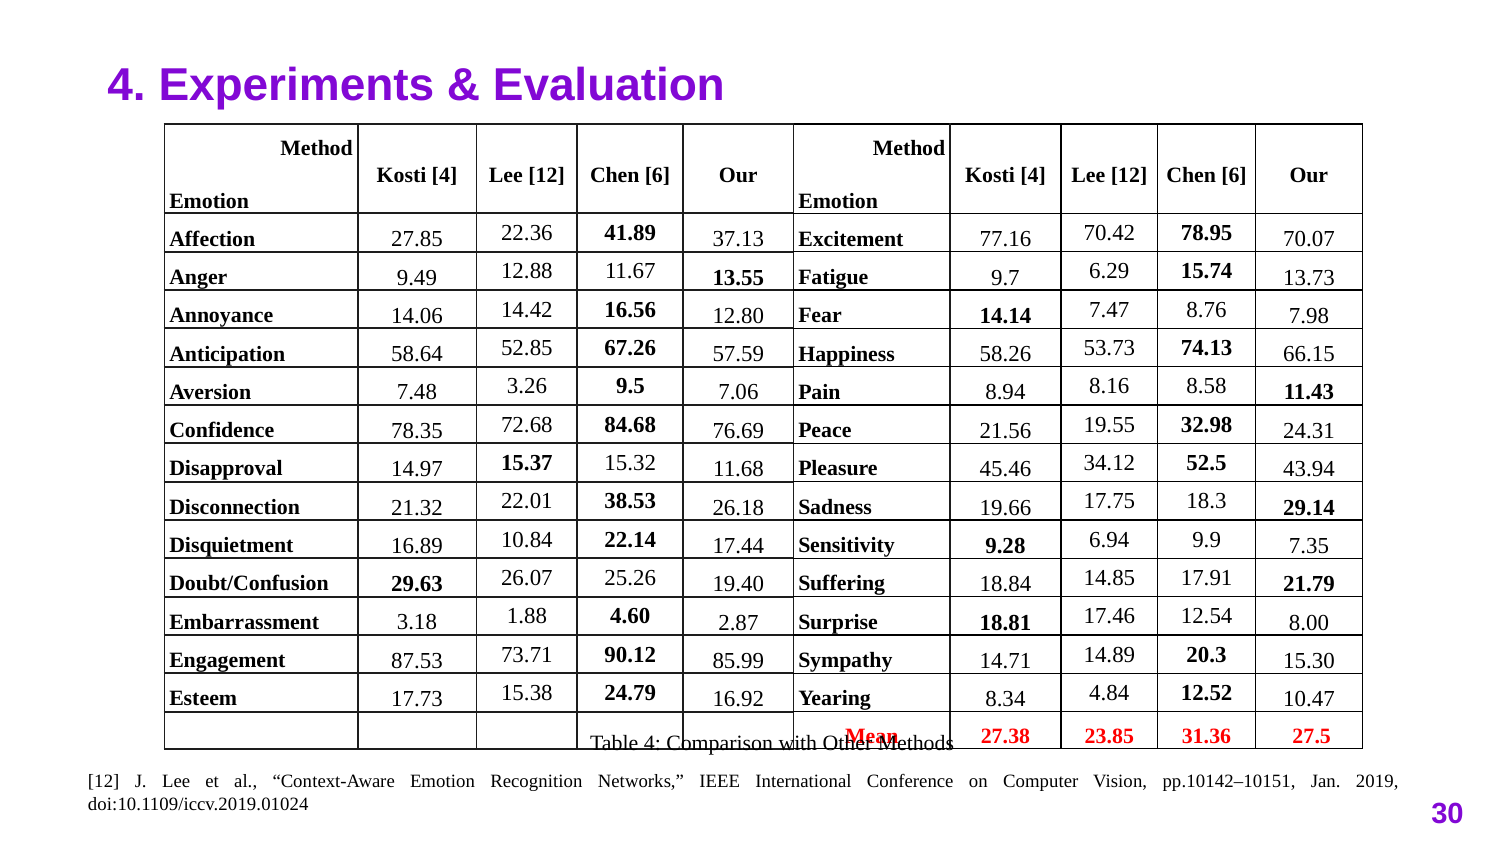

4. Experiments & Evaluation
| Method Emotion | Kosti [4] | Lee [12] | Chen [6] | Our | Method Emotion | Kosti [4] | Lee [12] | Chen [6] | Our |
| --- | --- | --- | --- | --- | --- | --- | --- | --- | --- |
| Affection | 27.85 | 22.36 | 41.89 | 37.13 | Excitement | 77.16 | 70.42 | 78.95 | 70.07 |
| Anger | 9.49 | 12.88 | 11.67 | 13.55 | Fatigue | 9.7 | 6.29 | 15.74 | 13.73 |
| Annoyance | 14.06 | 14.42 | 16.56 | 12.80 | Fear | 14.14 | 7.47 | 8.76 | 7.98 |
| Anticipation | 58.64 | 52.85 | 67.26 | 57.59 | Happiness | 58.26 | 53.73 | 74.13 | 66.15 |
| Aversion | 7.48 | 3.26 | 9.5 | 7.06 | Pain | 8.94 | 8.16 | 8.58 | 11.43 |
| Confidence | 78.35 | 72.68 | 84.68 | 76.69 | Peace | 21.56 | 19.55 | 32.98 | 24.31 |
| Disapproval | 14.97 | 15.37 | 15.32 | 11.68 | Pleasure | 45.46 | 34.12 | 52.5 | 43.94 |
| Disconnection | 21.32 | 22.01 | 38.53 | 26.18 | Sadness | 19.66 | 17.75 | 18.3 | 29.14 |
| Disquietment | 16.89 | 10.84 | 22.14 | 17.44 | Sensitivity | 9.28 | 6.94 | 9.9 | 7.35 |
| Doubt/Confusion | 29.63 | 26.07 | 25.26 | 19.40 | Suffering | 18.84 | 14.85 | 17.91 | 21.79 |
| Embarrassment | 3.18 | 1.88 | 4.60 | 2.87 | Surprise | 18.81 | 17.46 | 12.54 | 8.00 |
| Engagement | 87.53 | 73.71 | 90.12 | 85.99 | Sympathy | 14.71 | 14.89 | 20.3 | 15.30 |
| Esteem | 17.73 | 15.38 | 24.79 | 16.92 | Yearing | 8.34 | 4.84 | 12.52 | 10.47 |
|  |  |  |  |  | Mean | 27.38 | 23.85 | 31.36 | 27.5 |
Table 4: Comparison with Other Methods
[12] J. Lee et al., “Context-Aware Emotion Recognition Networks,” IEEE International Conference on Computer Vision, pp.10142–10151, Jan. 2019, doi:10.1109/iccv.2019.01024
30